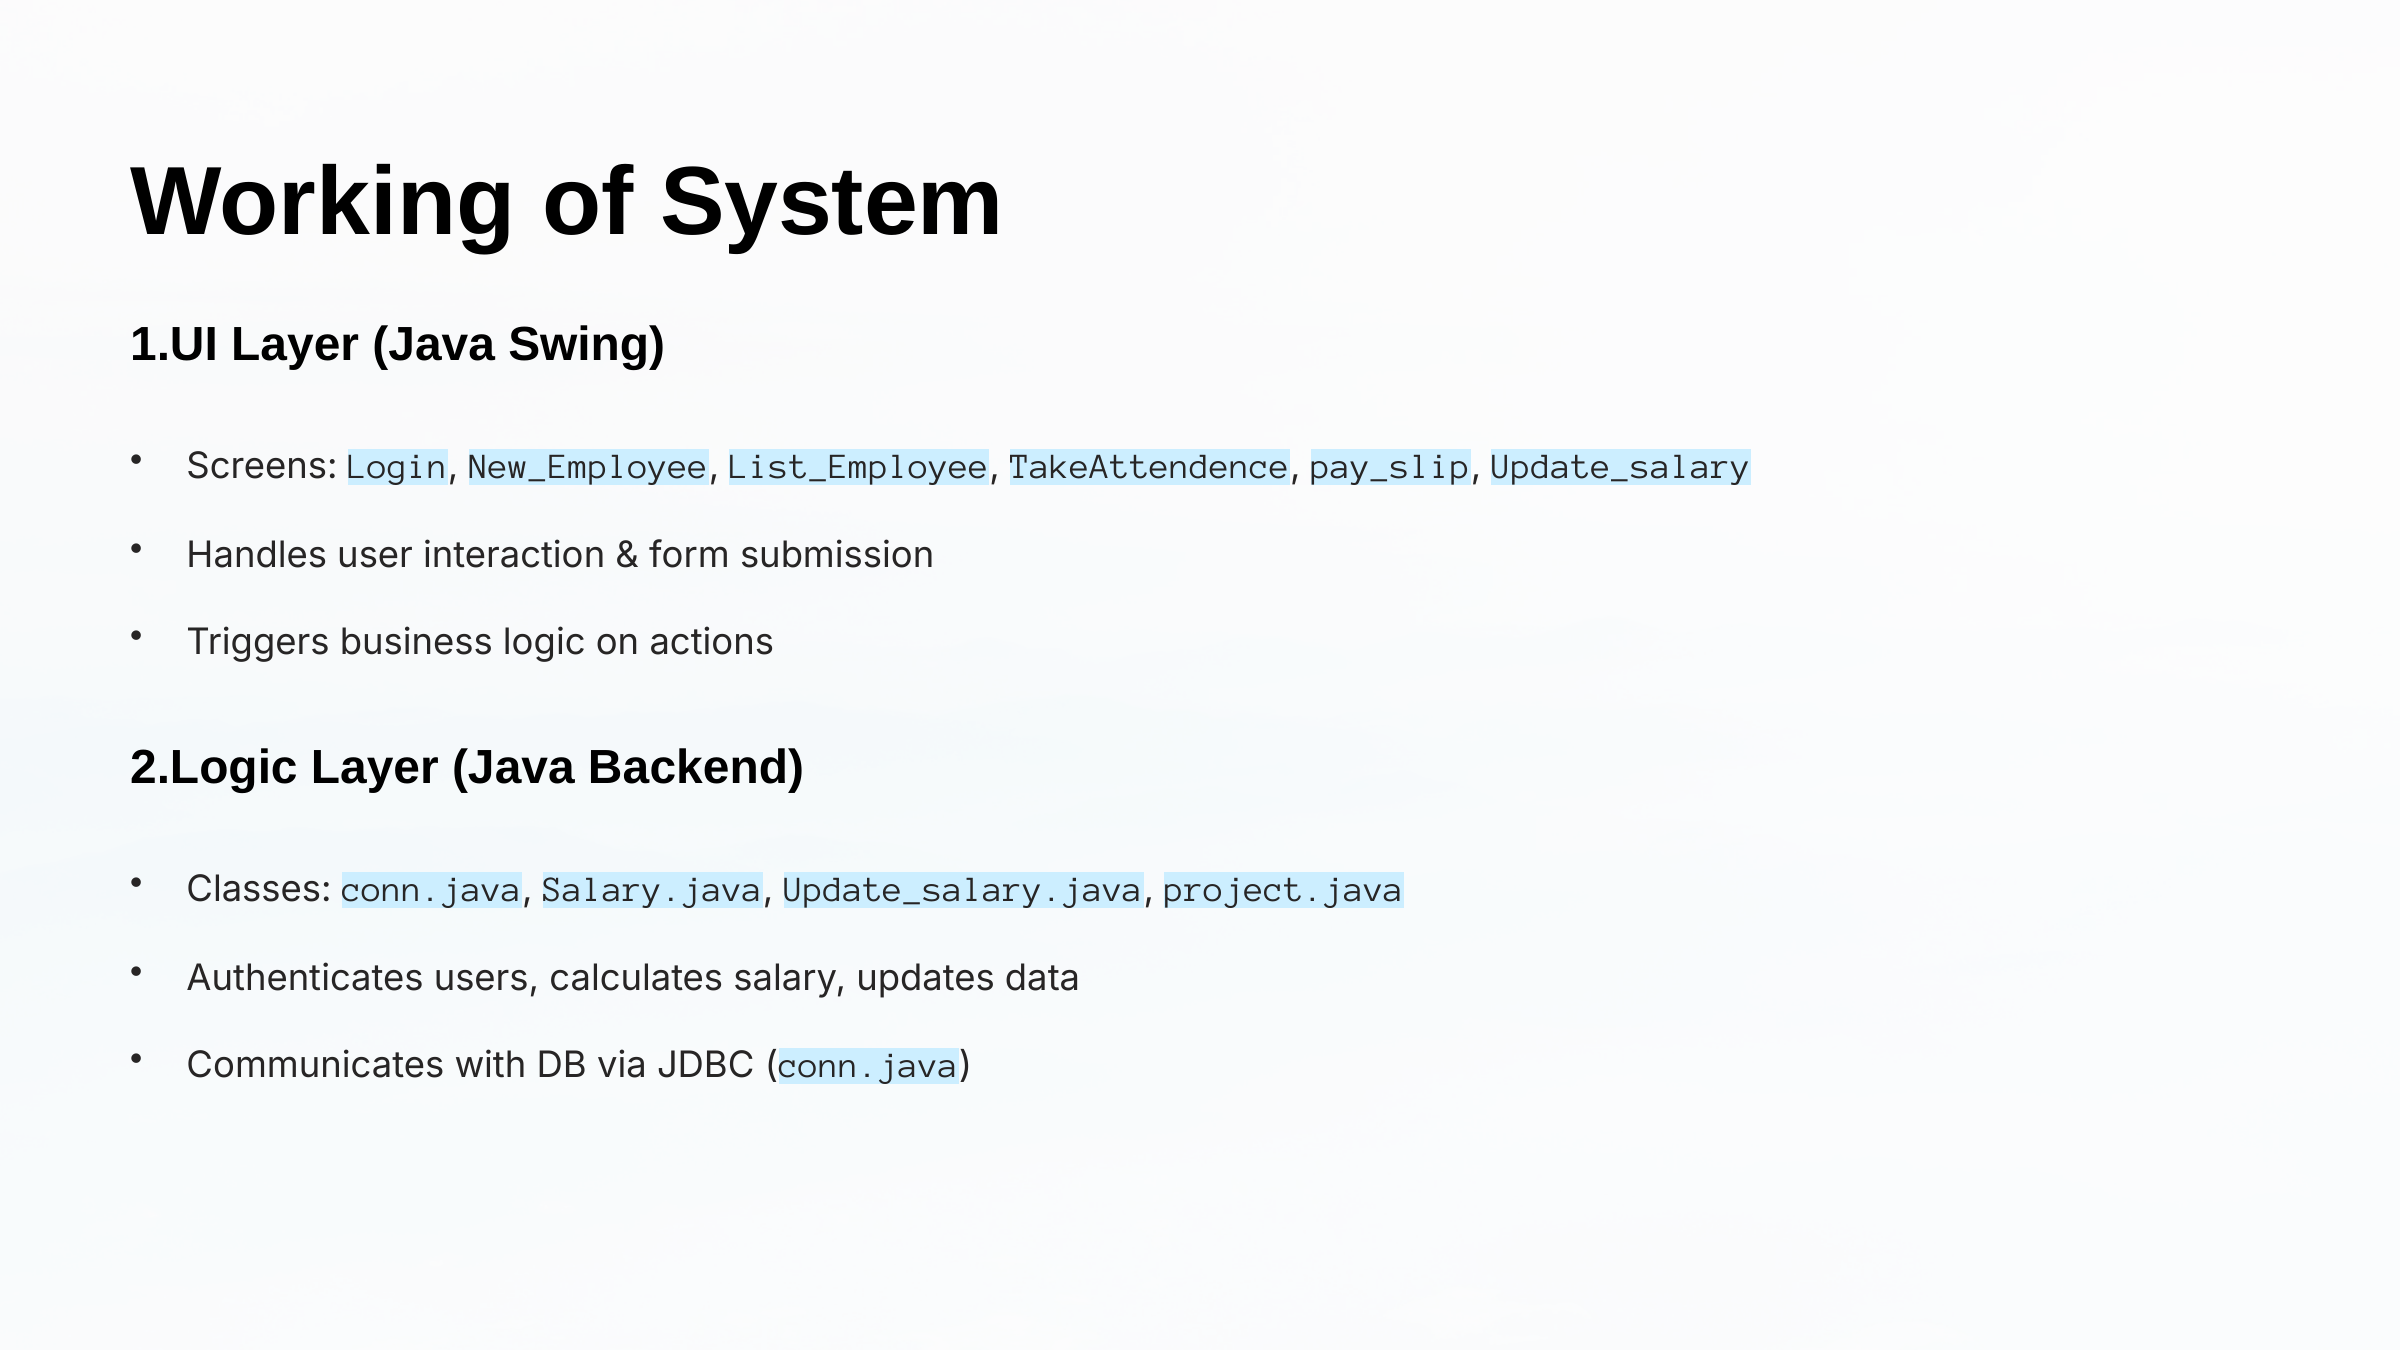

Working of System
1.UI Layer (Java Swing)
Screens: Login, New_Employee, List_Employee, TakeAttendence, pay_slip, Update_salary
Handles user interaction & form submission
Triggers business logic on actions
2.Logic Layer (Java Backend)
Classes: conn.java, Salary.java, Update_salary.java, project.java
Authenticates users, calculates salary, updates data
Communicates with DB via JDBC (conn.java)